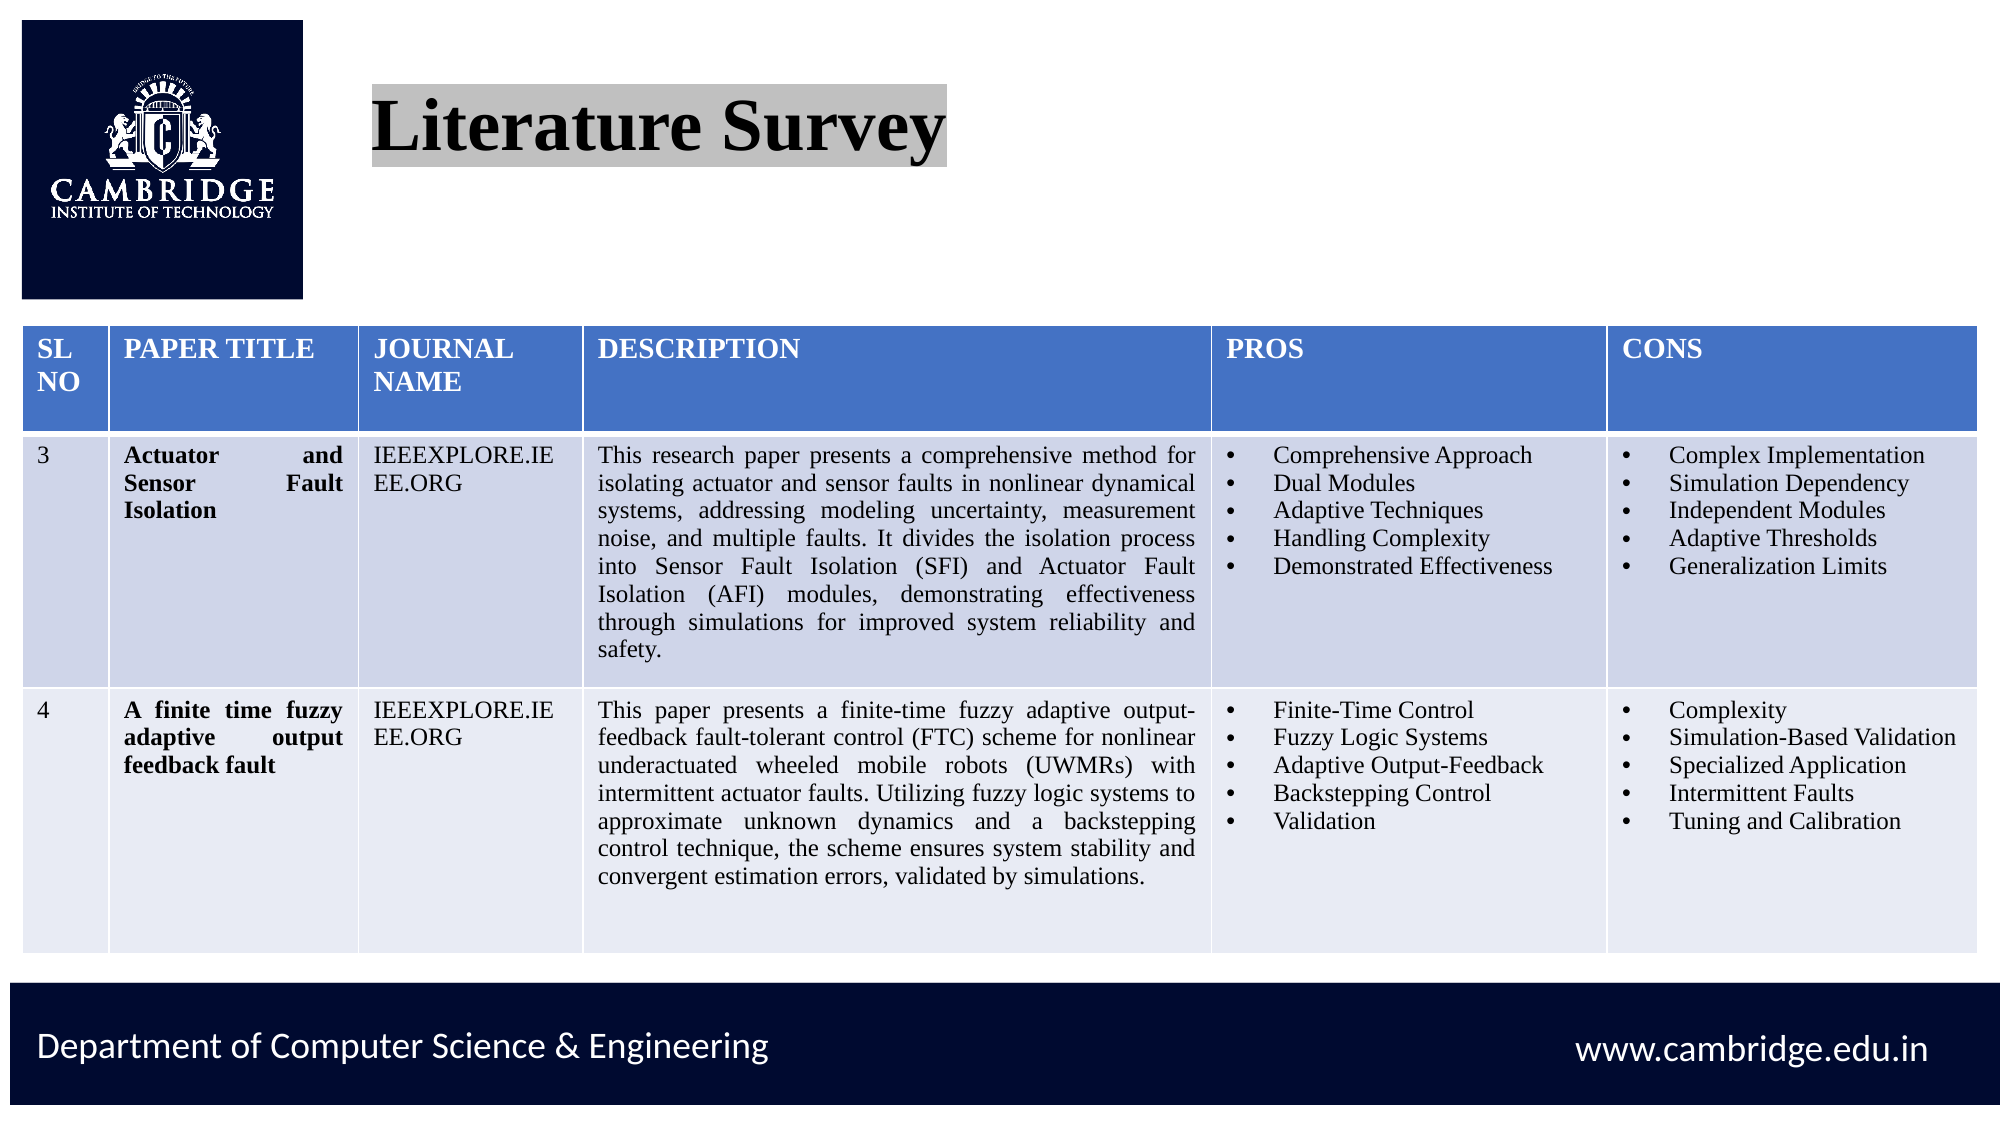

Literature Survey
| SL NO | PAPER TITLE | JOURNAL NAME | DESCRIPTION | PROS | CONS |
| --- | --- | --- | --- | --- | --- |
| 3 | Actuator and Sensor Fault Isolation | IEEEXPLORE.IEEE.ORG | This research paper presents a comprehensive method for isolating actuator and sensor faults in nonlinear dynamical systems, addressing modeling uncertainty, measurement noise, and multiple faults. It divides the isolation process into Sensor Fault Isolation (SFI) and Actuator Fault Isolation (AFI) modules, demonstrating effectiveness through simulations for improved system reliability and safety. | Comprehensive Approach Dual Modules Adaptive Techniques Handling Complexity Demonstrated Effectiveness | Complex Implementation Simulation Dependency Independent Modules Adaptive Thresholds Generalization Limits |
| 4 | A finite time fuzzy adaptive output feedback fault | IEEEXPLORE.IEEE.ORG | This paper presents a finite-time fuzzy adaptive output-feedback fault-tolerant control (FTC) scheme for nonlinear underactuated wheeled mobile robots (UWMRs) with intermittent actuator faults. Utilizing fuzzy logic systems to approximate unknown dynamics and a backstepping control technique, the scheme ensures system stability and convergent estimation errors, validated by simulations. | Finite-Time Control Fuzzy Logic Systems Adaptive Output-Feedback Backstepping Control Validation | Complexity Simulation-Based Validation Specialized Application Intermittent Faults Tuning and Calibration |